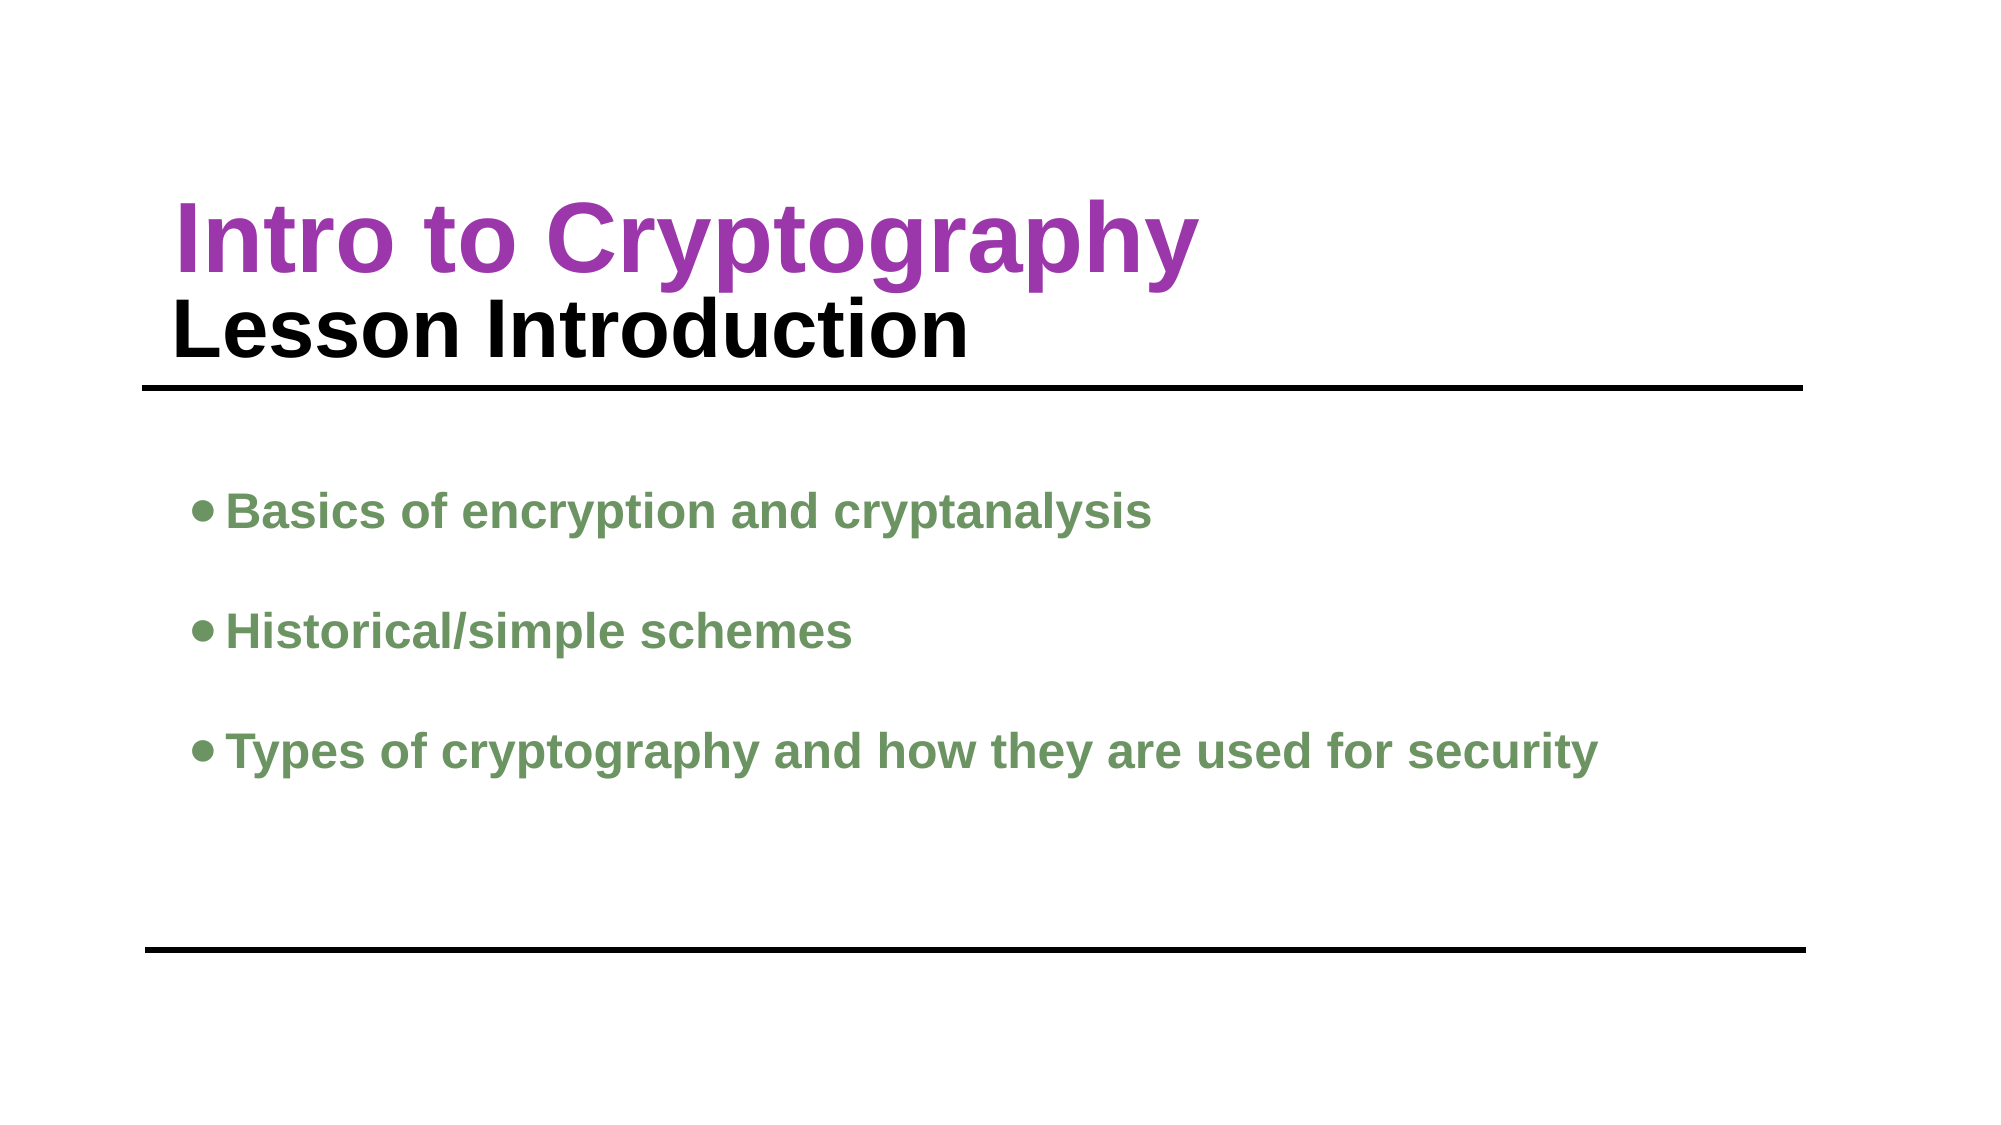

# Intro to Cryptography
 Lesson Introduction
Basics of encryption and cryptanalysis

Historical/simple schemes

Types of cryptography and how they are used for security